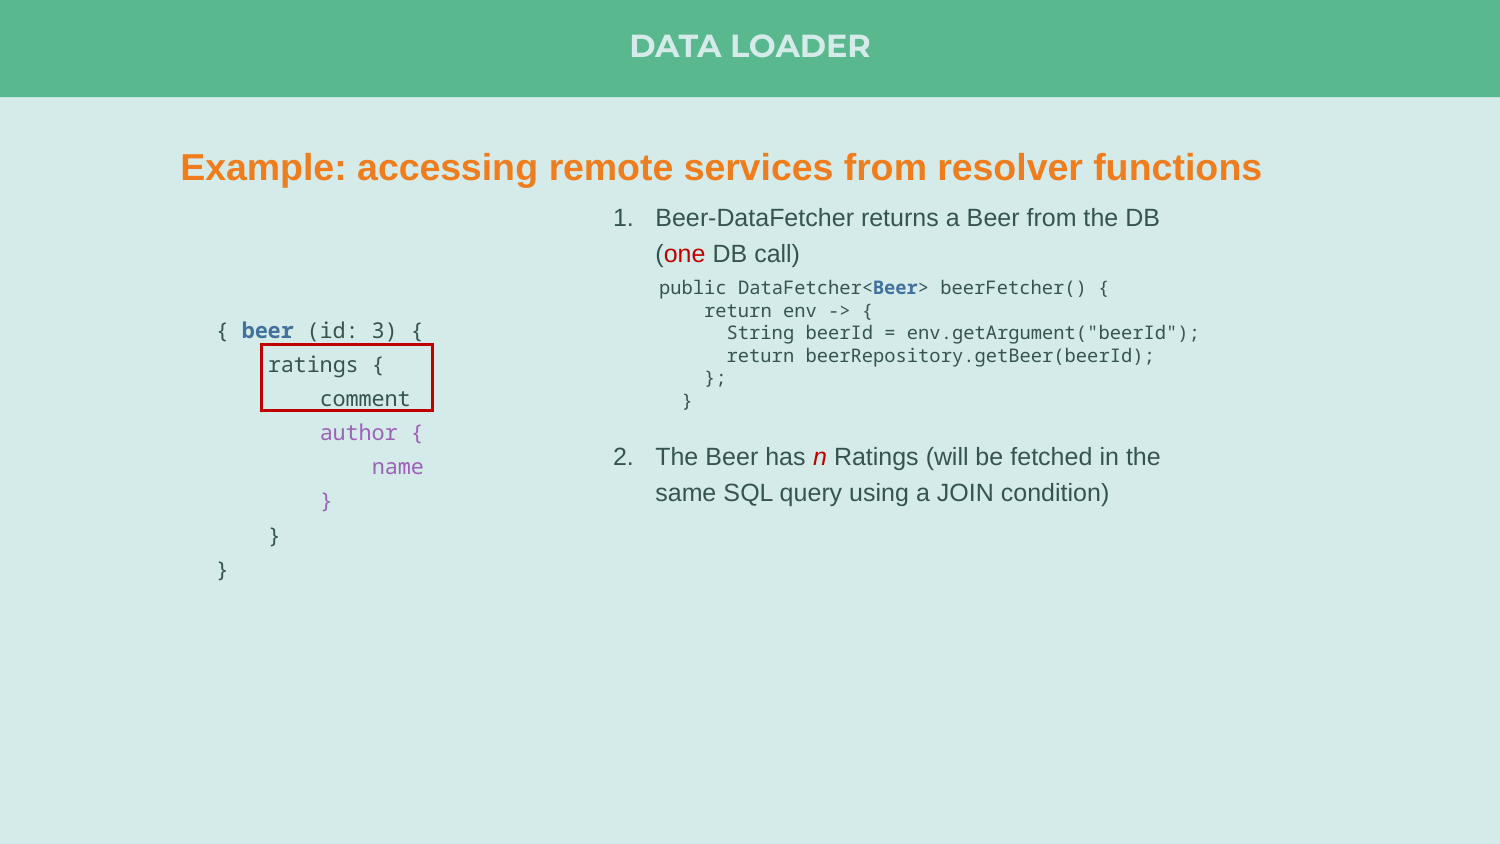

Data Loader
Example: accessing remote services from resolver functions
Beer-DataFetcher returns a Beer from the DB
(one DB call)
public DataFetcher<Beer> beerFetcher() {
    return env -> {
      String beerId = env.getArgument("beerId");
      return beerRepository.getBeer(beerId);
    };
  }
{ beer (id: 3) {
    ratings {
        comment
        author {
            name
        }
    }
}

The Beer has n Ratings (will be fetched in the same SQL query using a JOIN condition)